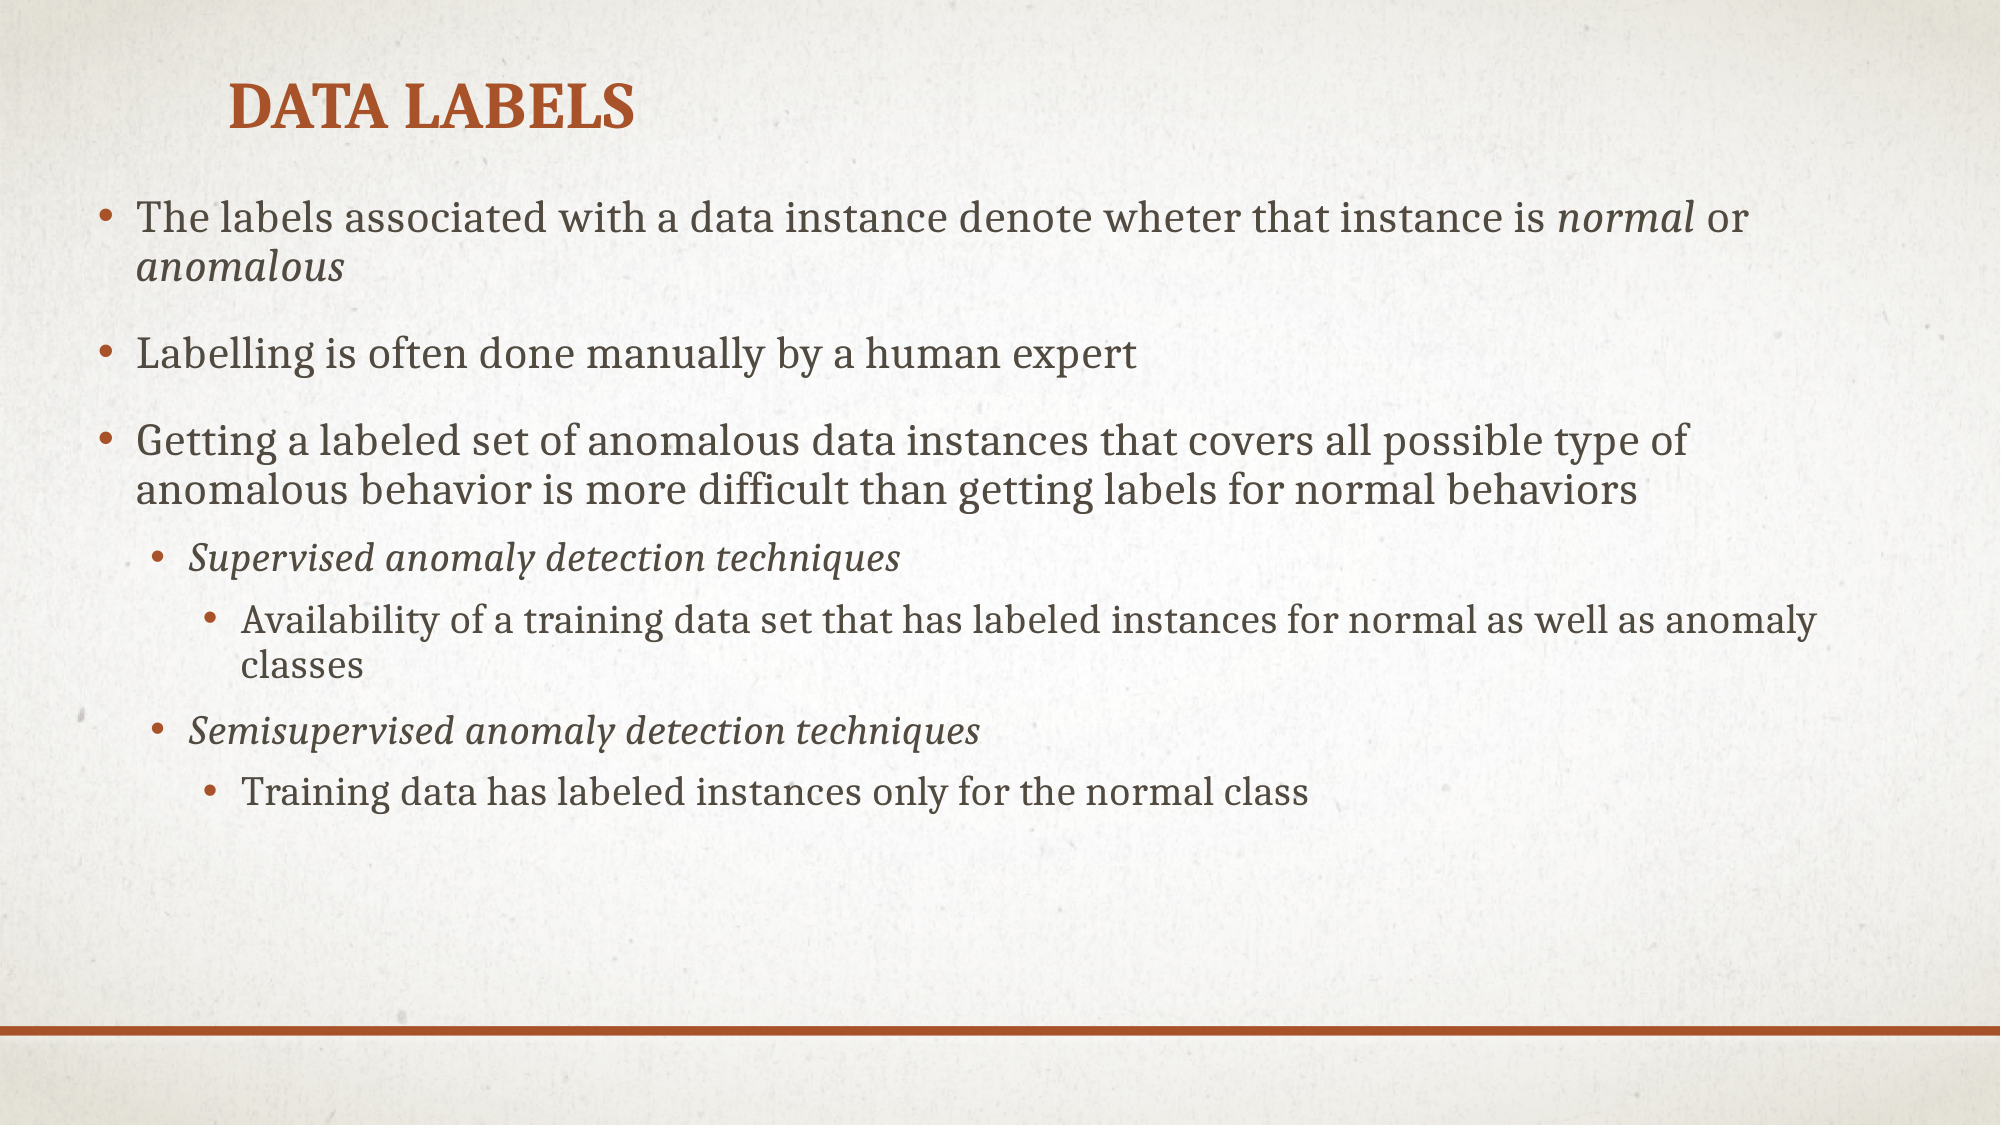

# Data labels
The labels associated with a data instance denote wheter that instance is normal or anomalous
Labelling is often done manually by a human expert
Getting a labeled set of anomalous data instances that covers all possible type of anomalous behavior is more difficult than getting labels for normal behaviors
Supervised anomaly detection techniques
Availability of a training data set that has labeled instances for normal as well as anomaly classes
Semisupervised anomaly detection techniques
Training data has labeled instances only for the normal class